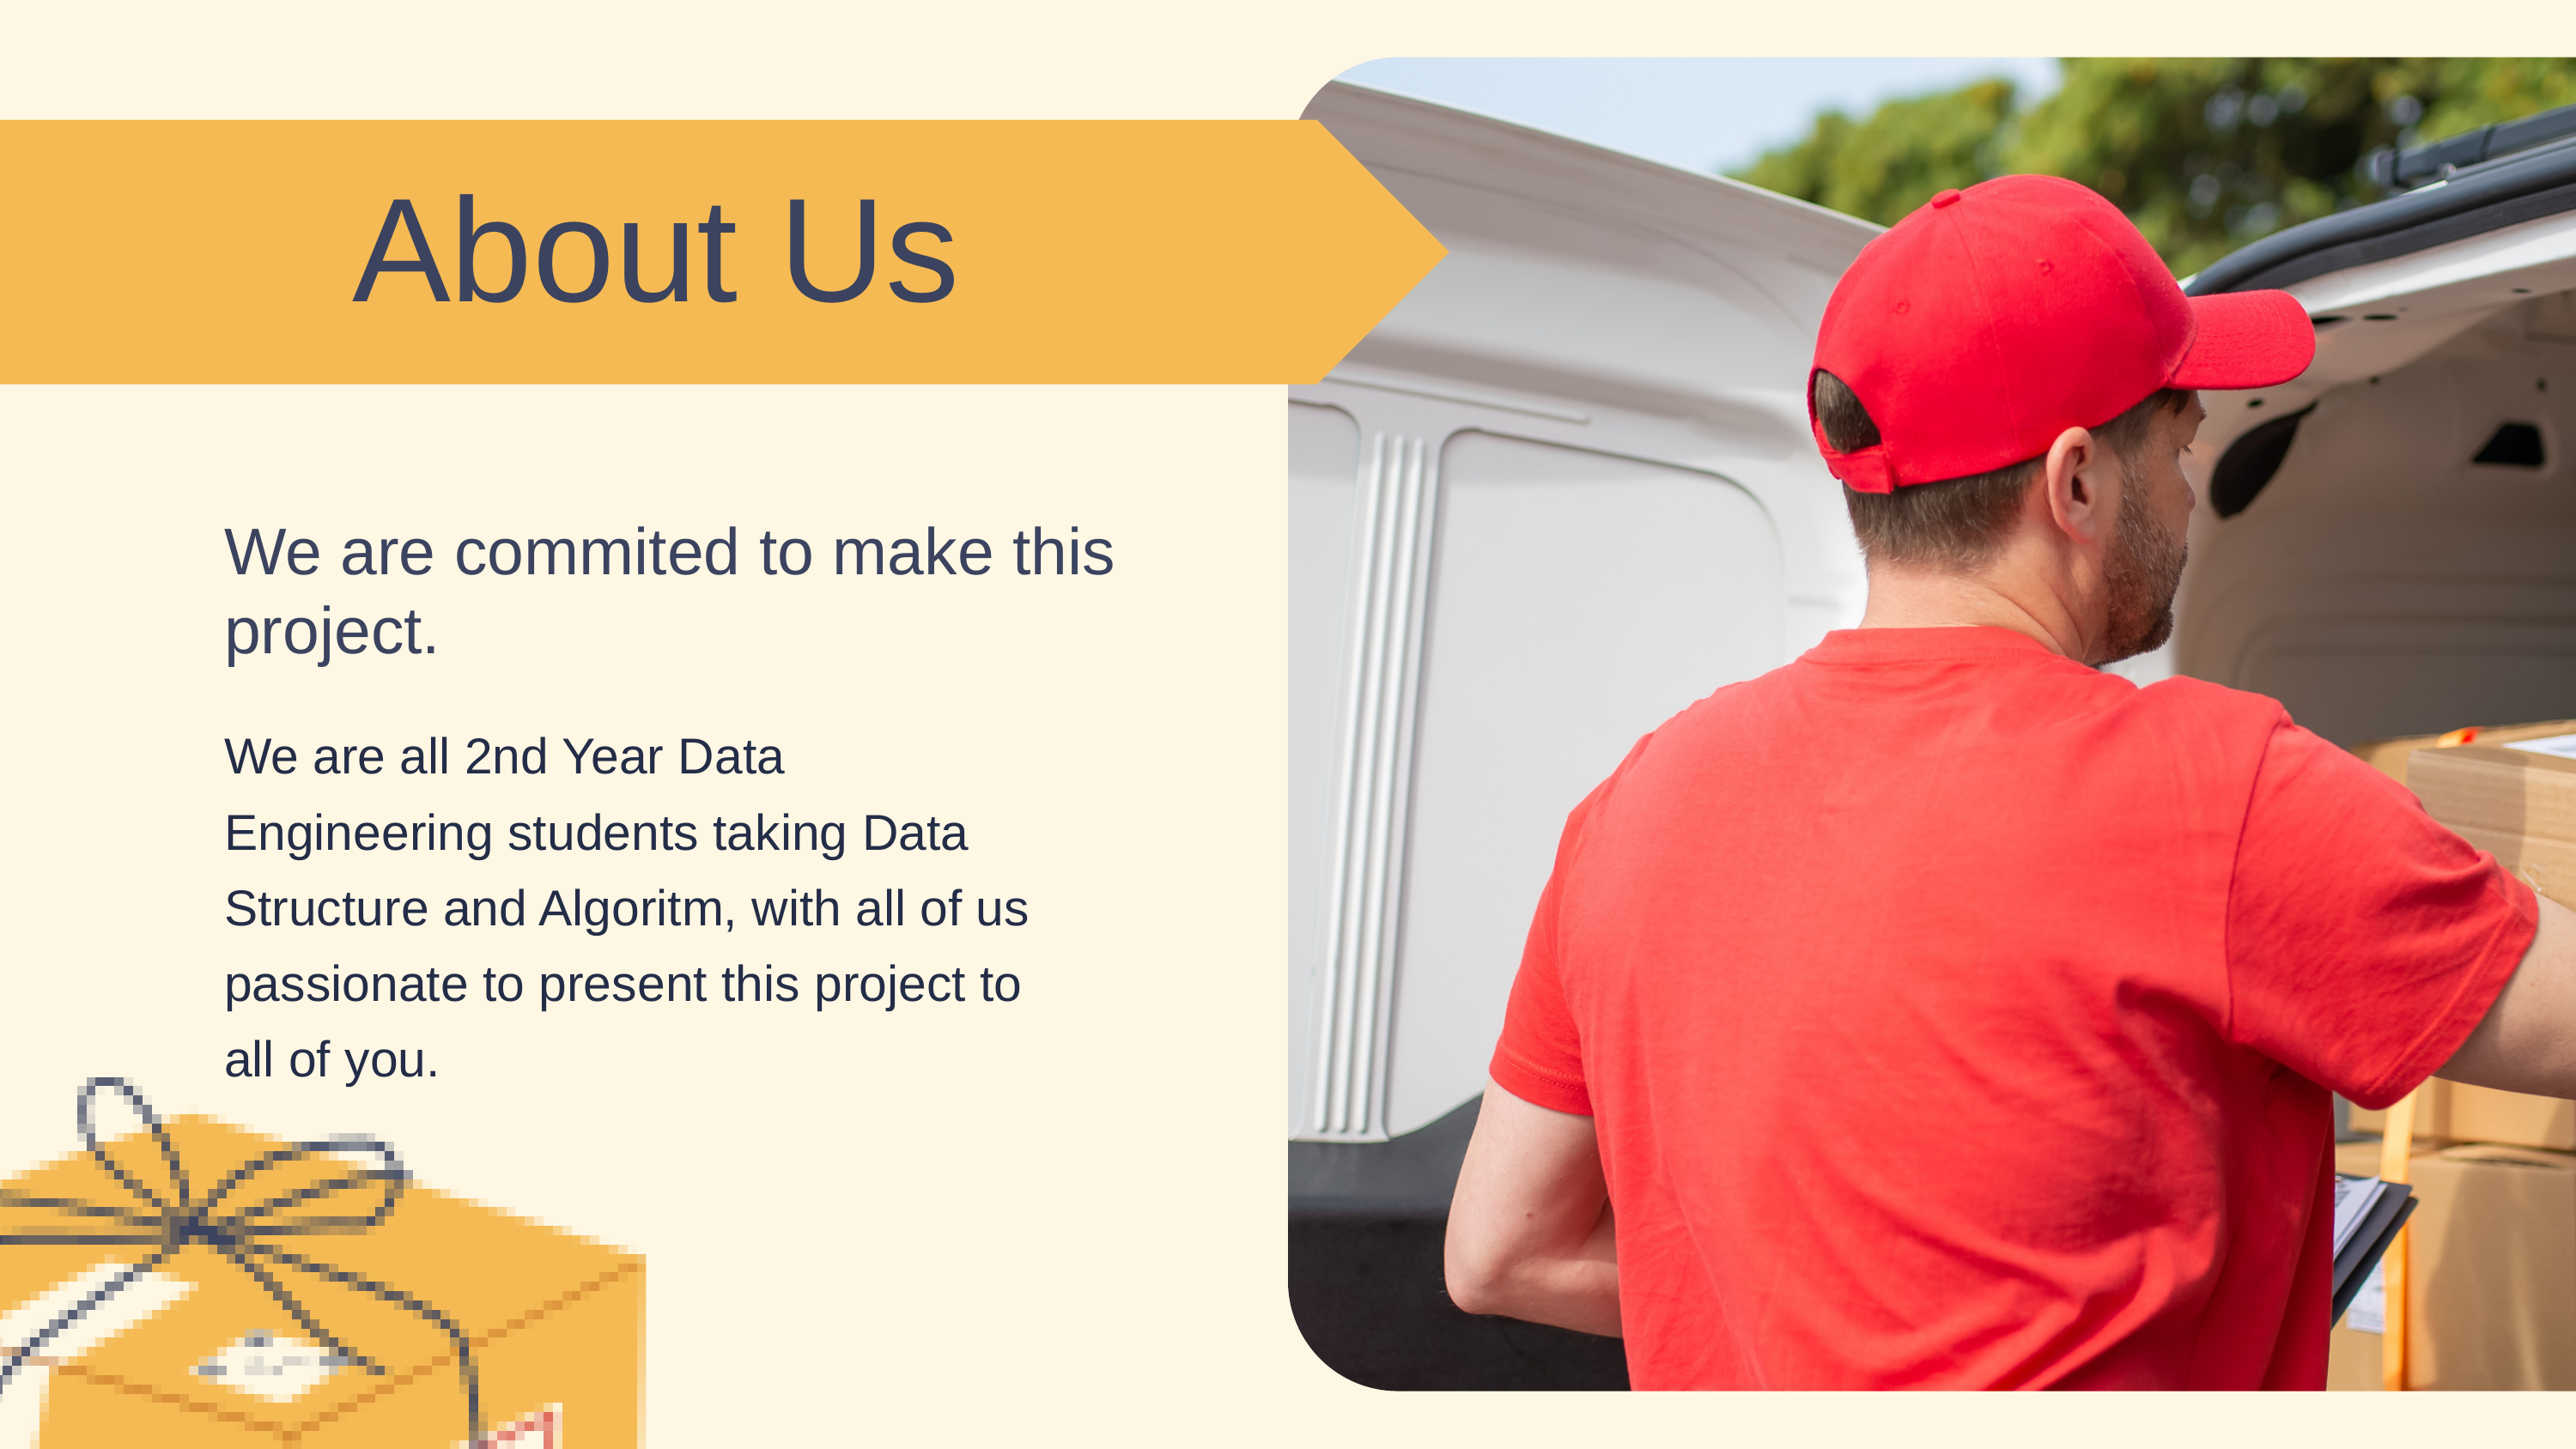

About Us
We are commited to make this project.
We are all 2nd Year Data Engineering students taking Data Structure and Algoritm, with all of us passionate to present this project to all of you.